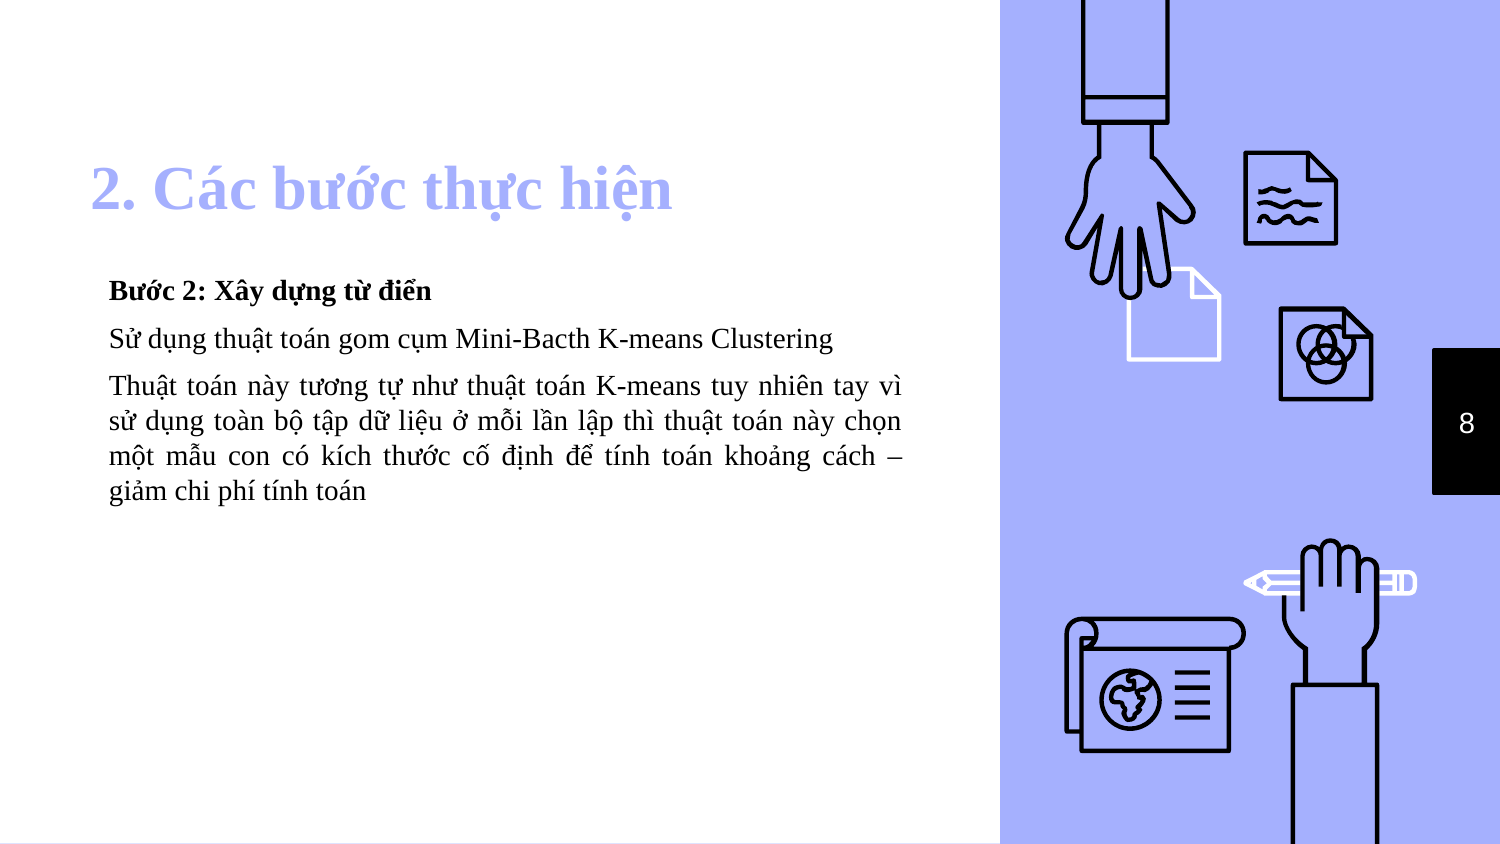

# 2. Các bước thực hiện
Bước 2: Xây dựng từ điển
Sử dụng thuật toán gom cụm Mini-Bacth K-means Clustering
Thuật toán này tương tự như thuật toán K-means tuy nhiên tay vì sử dụng toàn bộ tập dữ liệu ở mỗi lần lập thì thuật toán này chọn một mẫu con có kích thước cố định để tính toán khoảng cách – giảm chi phí tính toán
8